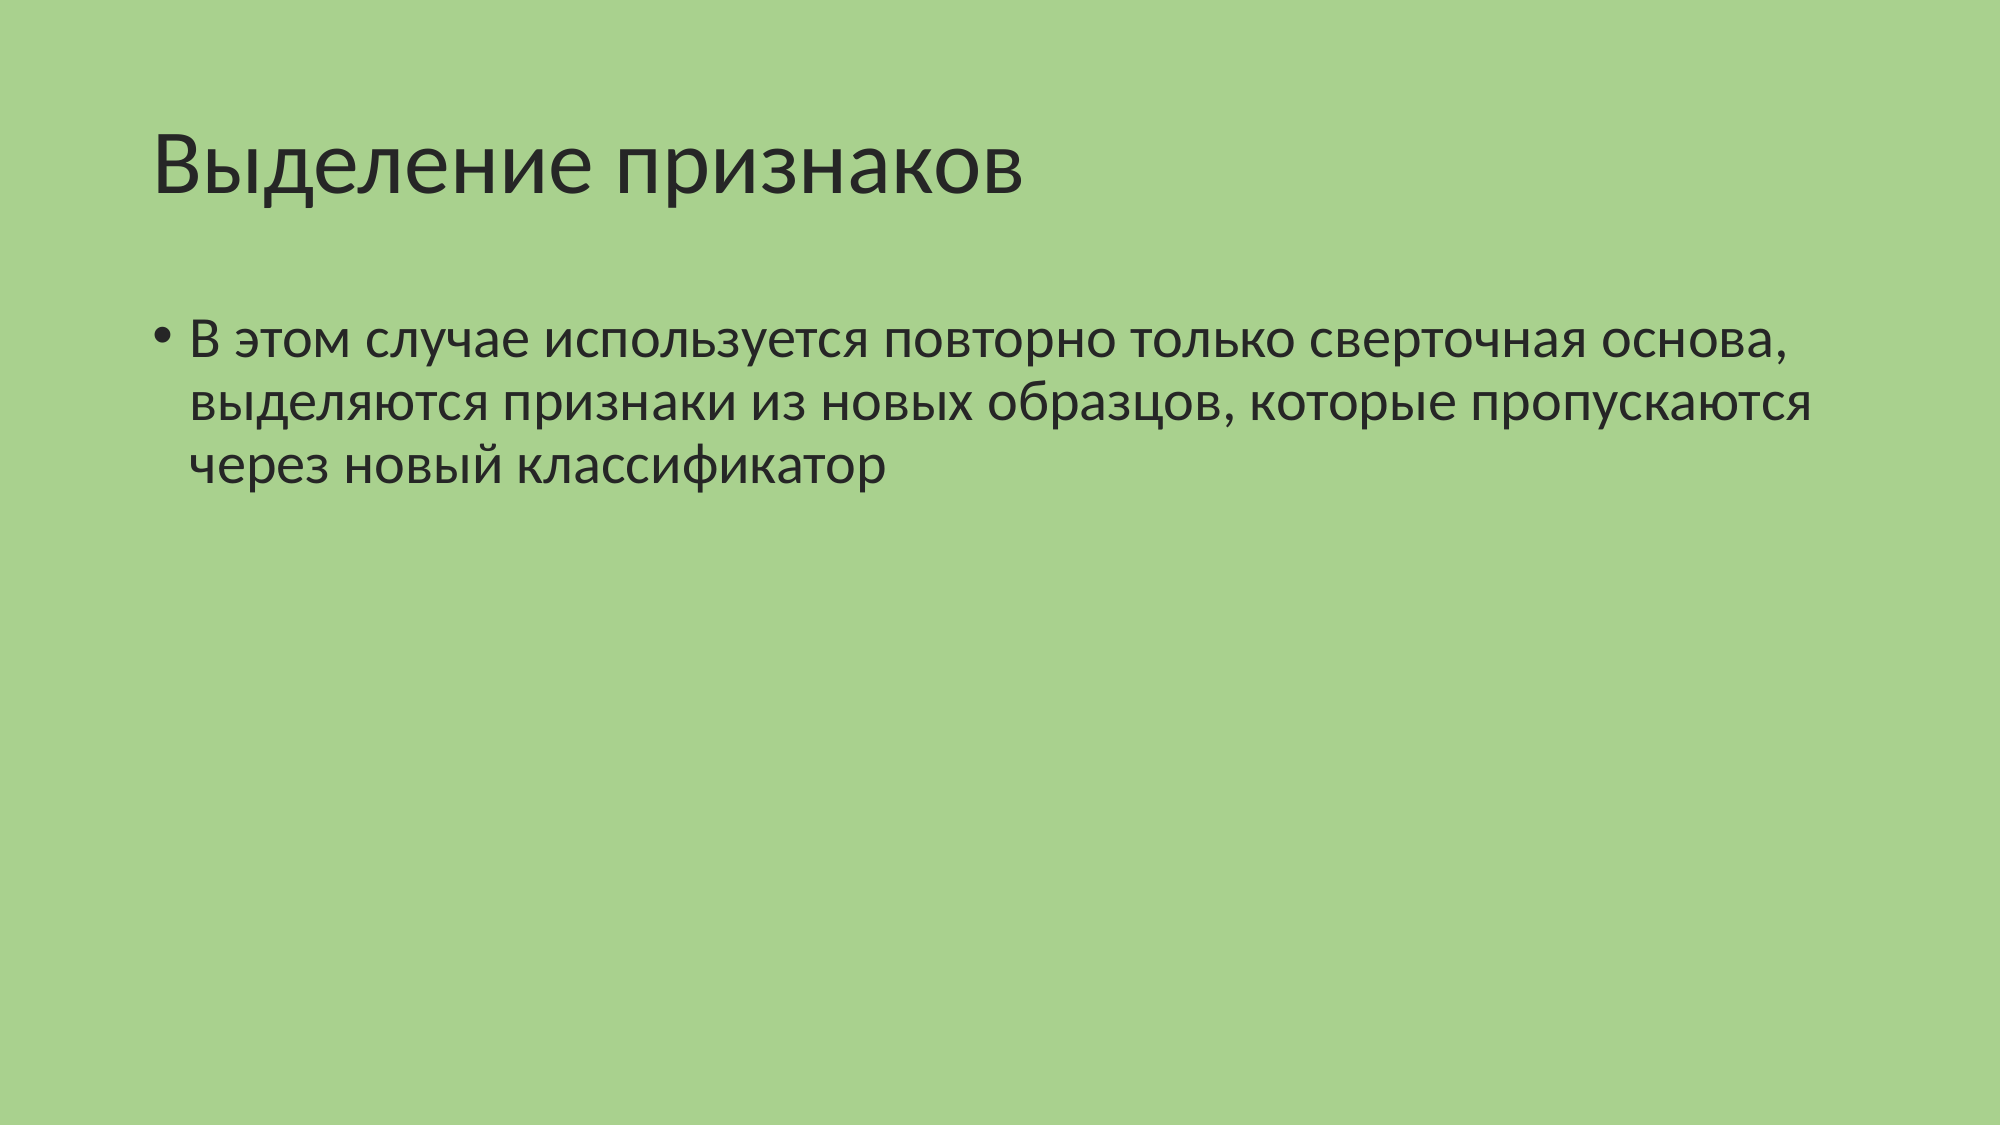

# Выделение признаков
В этом случае используется повторно только сверточная основа, выделяются признаки из новых образцов, которые пропускаются через новый классификатор